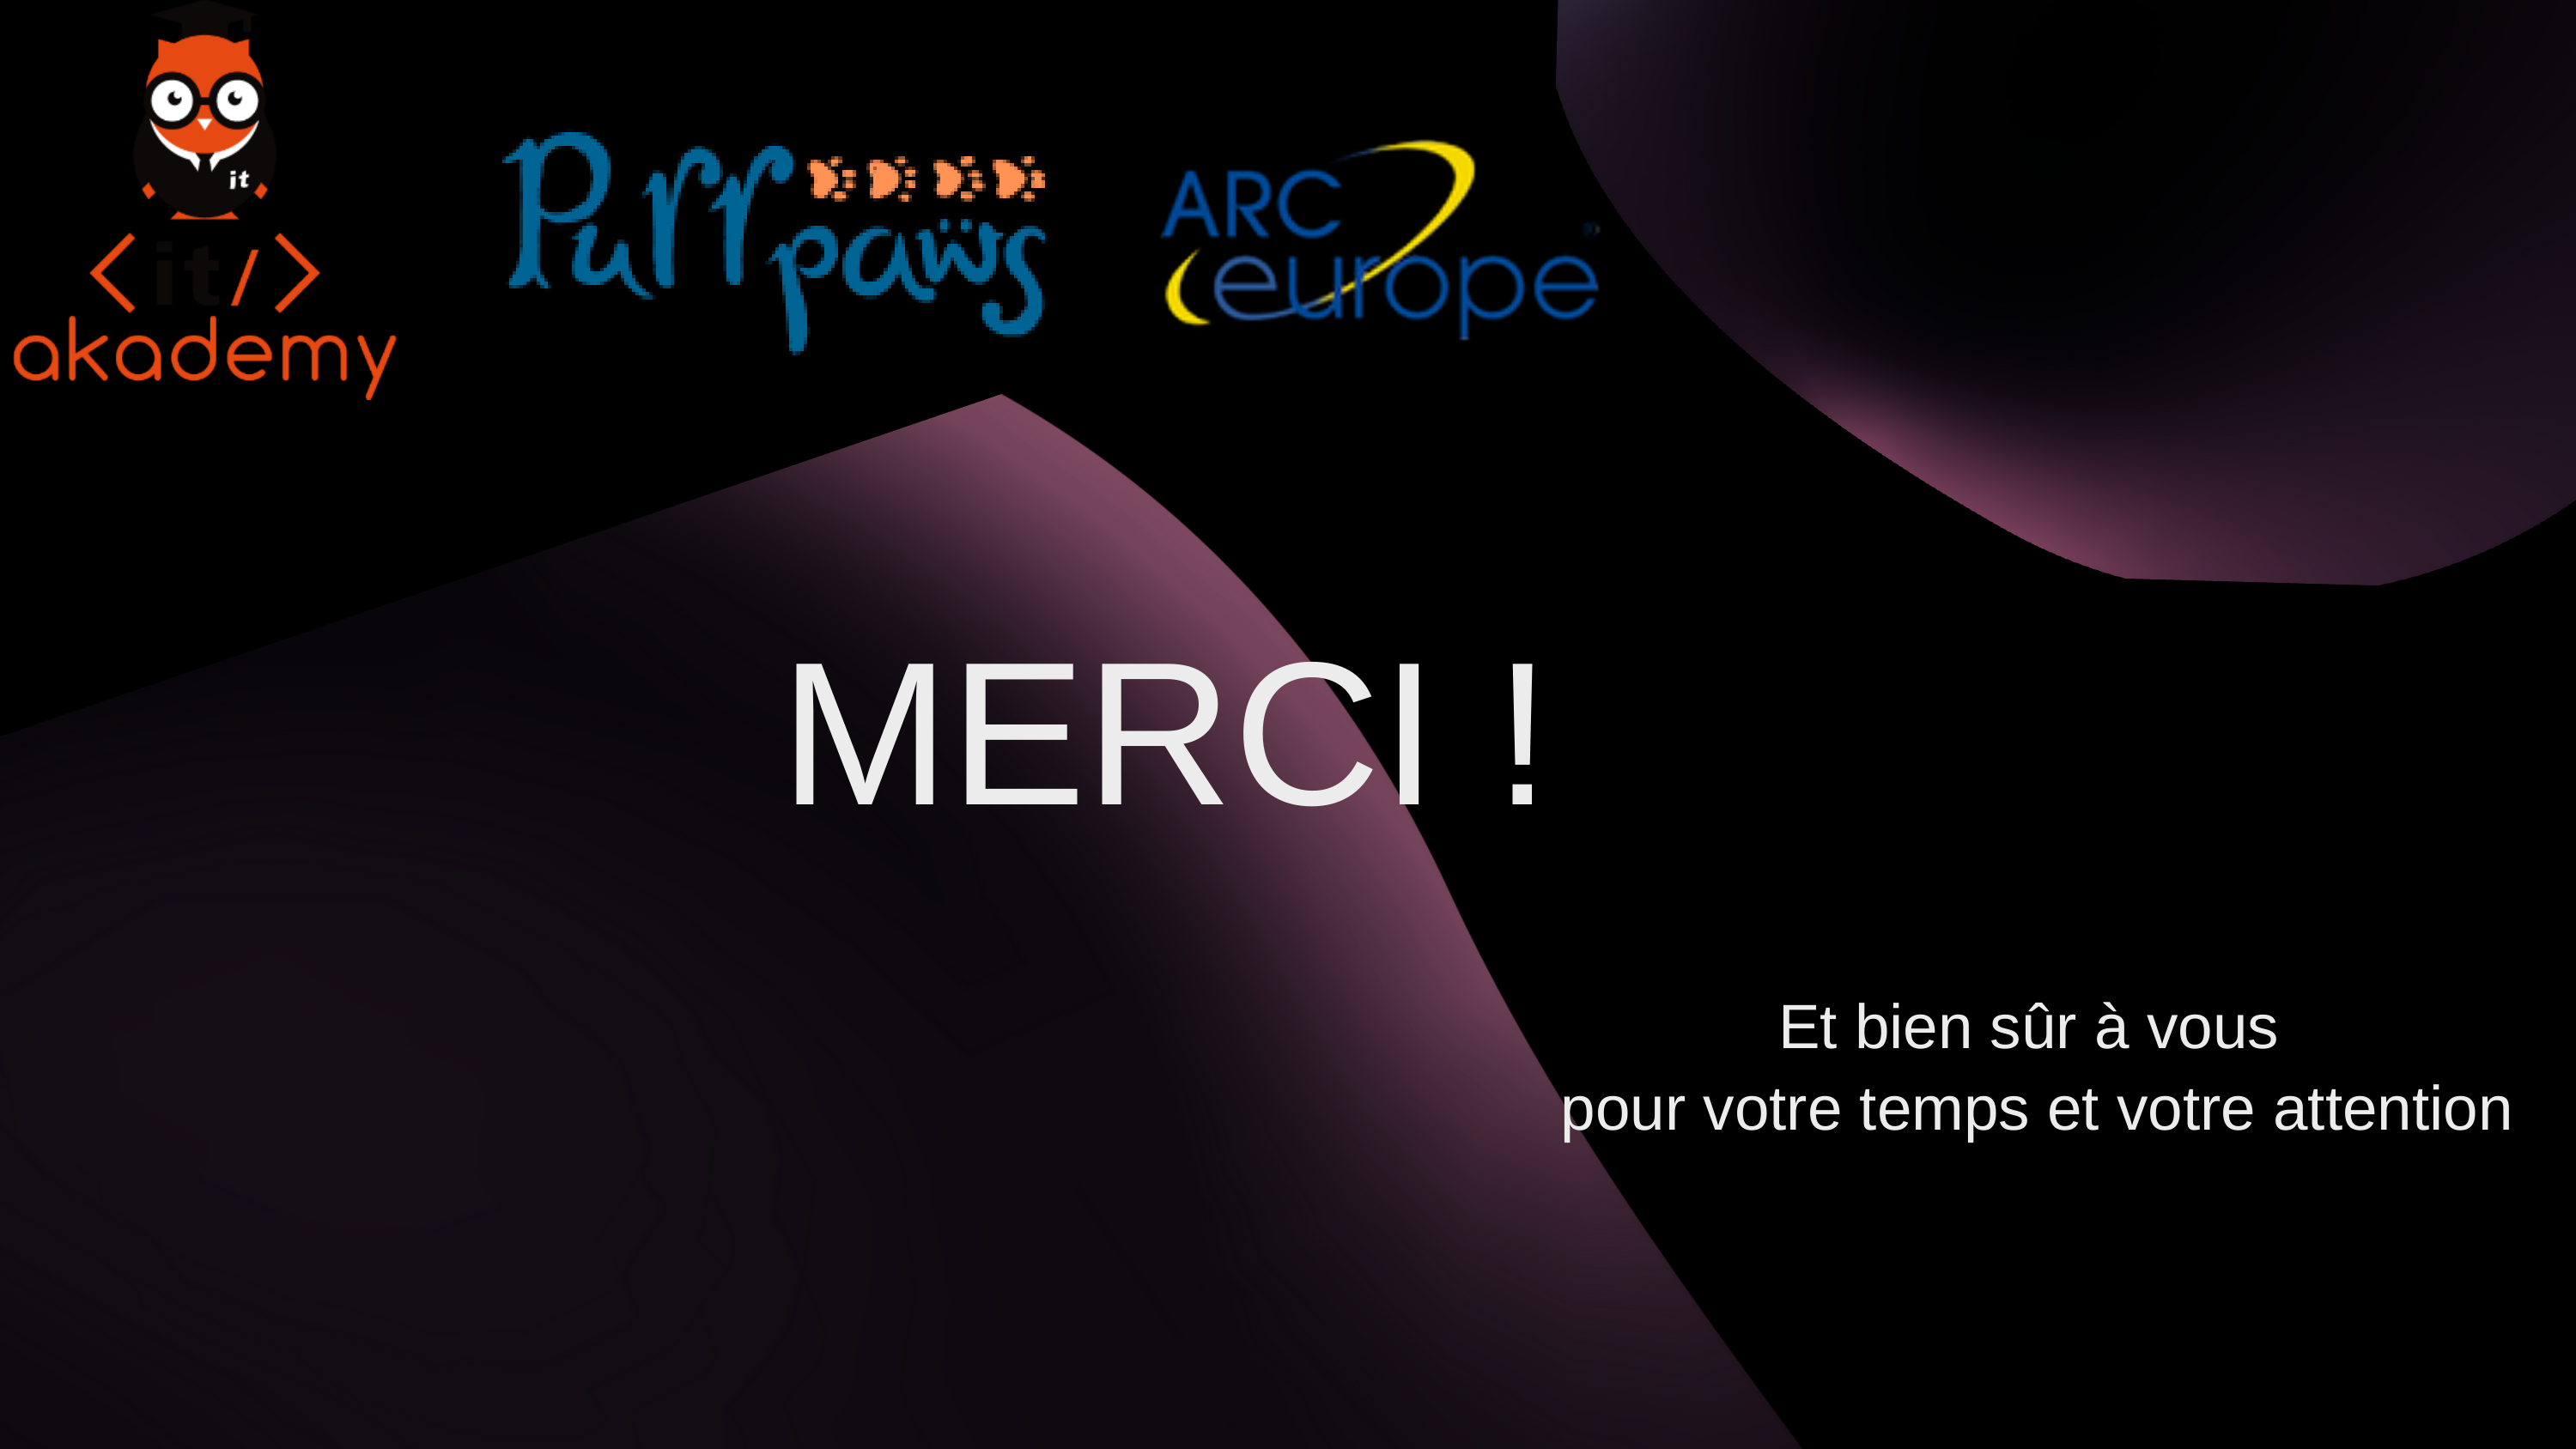

MERCI !
Et bien sûr à vous
pour votre temps et votre attention